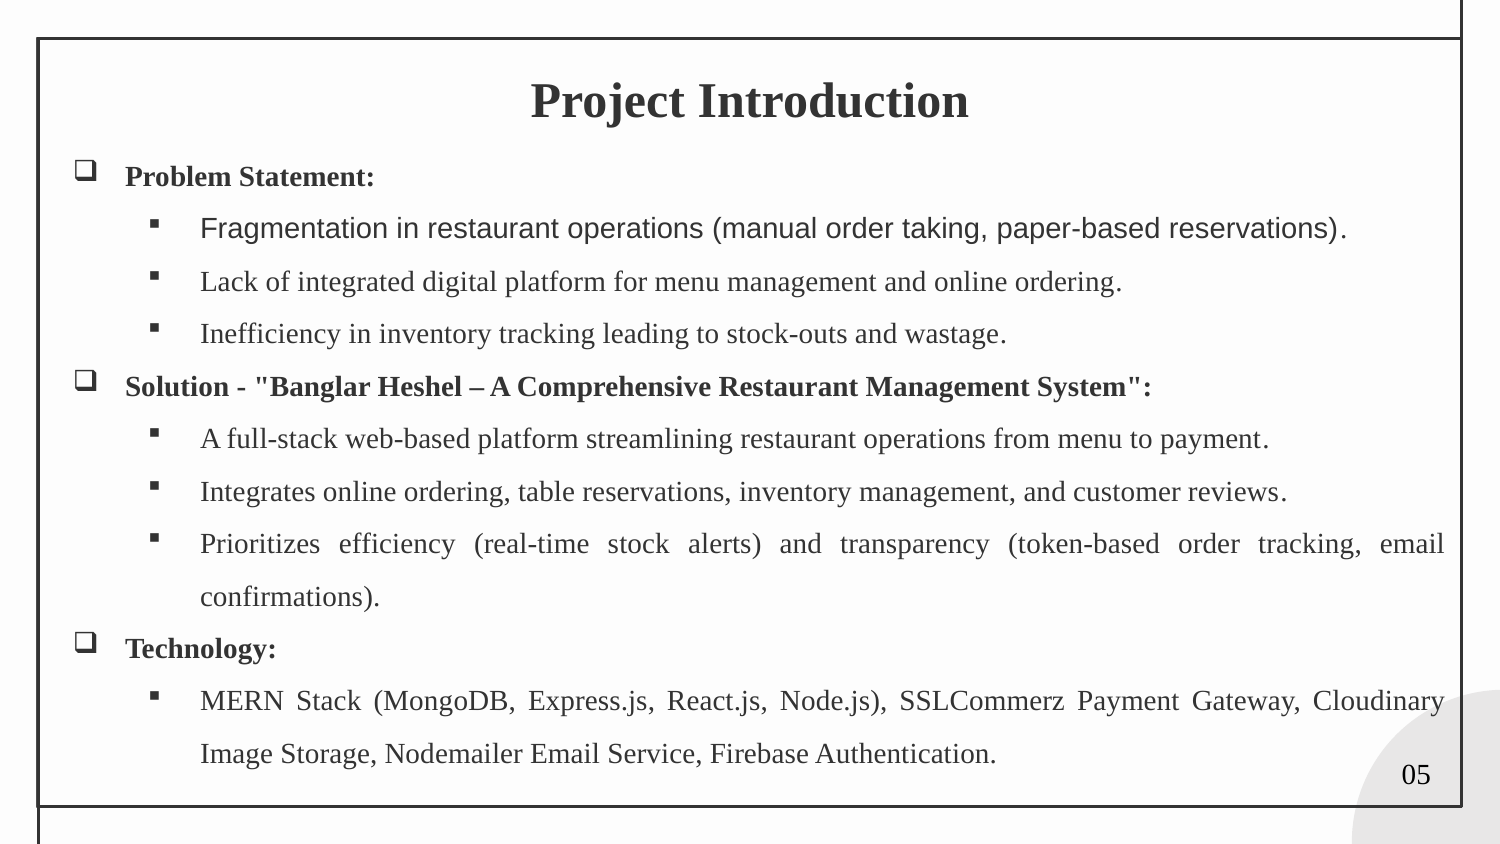

# Project Introduction
Problem Statement:
Fragmentation in restaurant operations (manual order taking, paper-based reservations).
Lack of integrated digital platform for menu management and online ordering.
Inefficiency in inventory tracking leading to stock-outs and wastage.
Solution - "Banglar Heshel – A Comprehensive Restaurant Management System":
A full-stack web-based platform streamlining restaurant operations from menu to payment.
Integrates online ordering, table reservations, inventory management, and customer reviews.
Prioritizes efficiency (real-time stock alerts) and transparency (token-based order tracking, email confirmations).
Technology:
MERN Stack (MongoDB, Express.js, React.js, Node.js), SSLCommerz Payment Gateway, Cloudinary Image Storage, Nodemailer Email Service, Firebase Authentication.
05